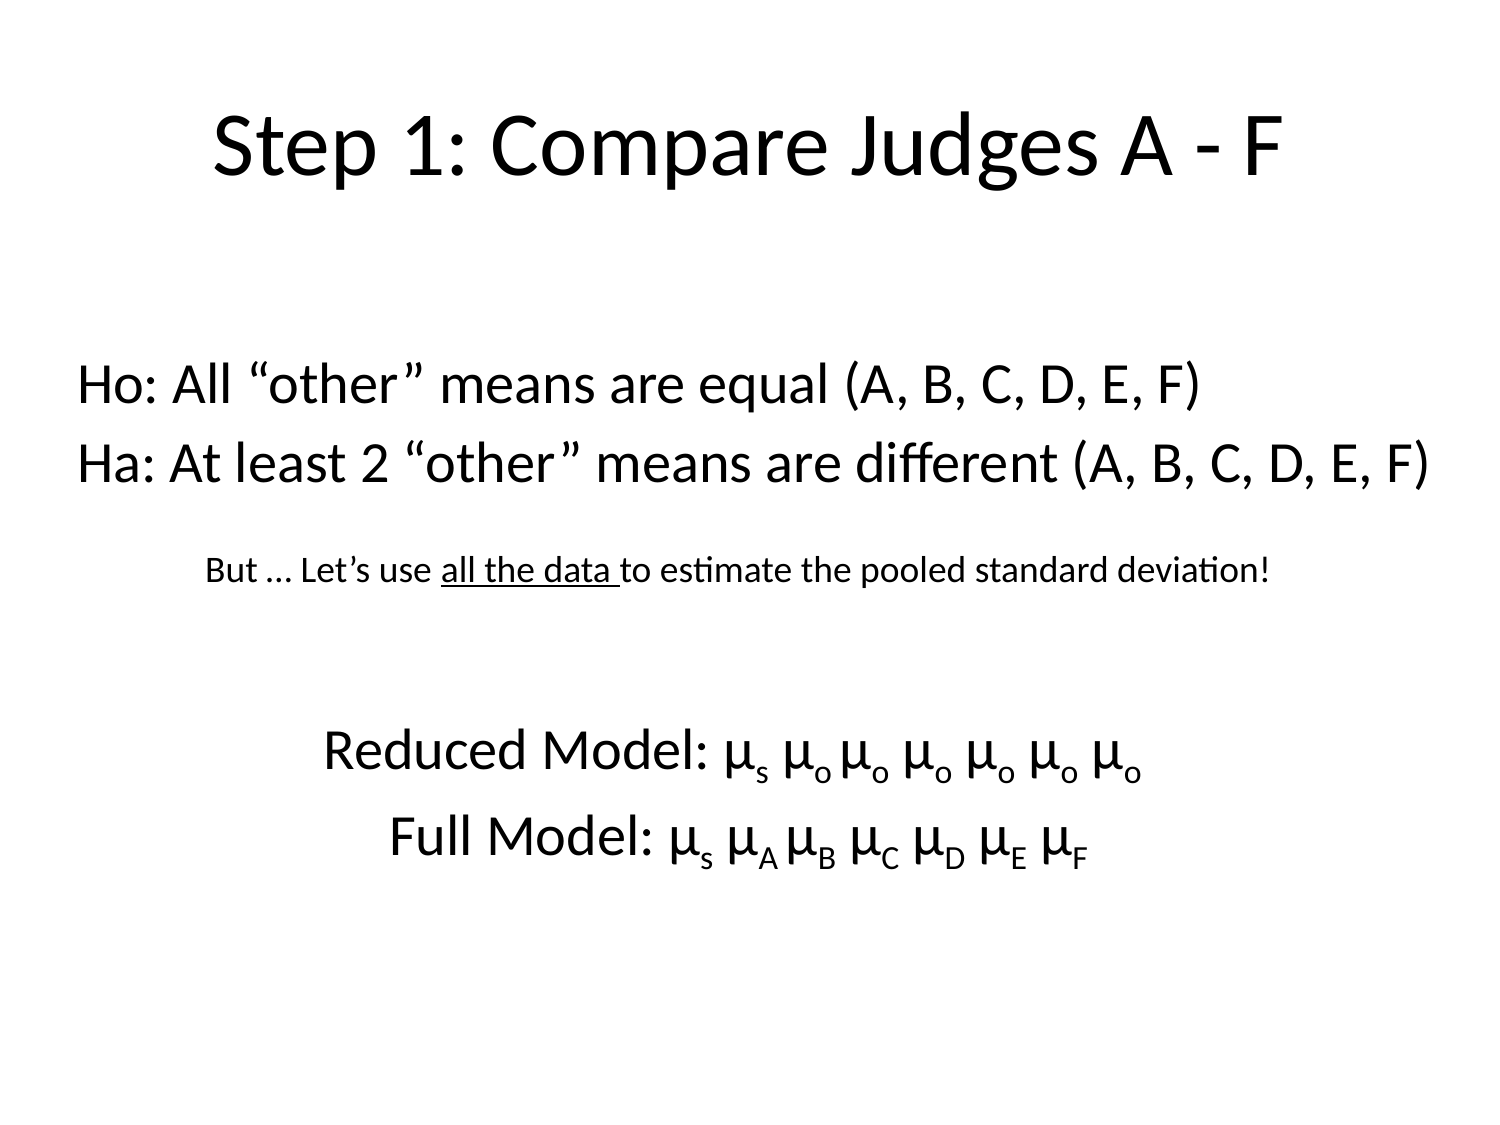

# Step 1: Compare Judges A - F
Ho: All “other” means are equal (A, B, C, D, E, F)
Ha: At least 2 “other” means are different (A, B, C, D, E, F)
But … Let’s use all the data to estimate the pooled standard deviation!
Reduced Model: µs µo µo µo µo µo µo
Full Model: µs µA µB µC µD µE µF